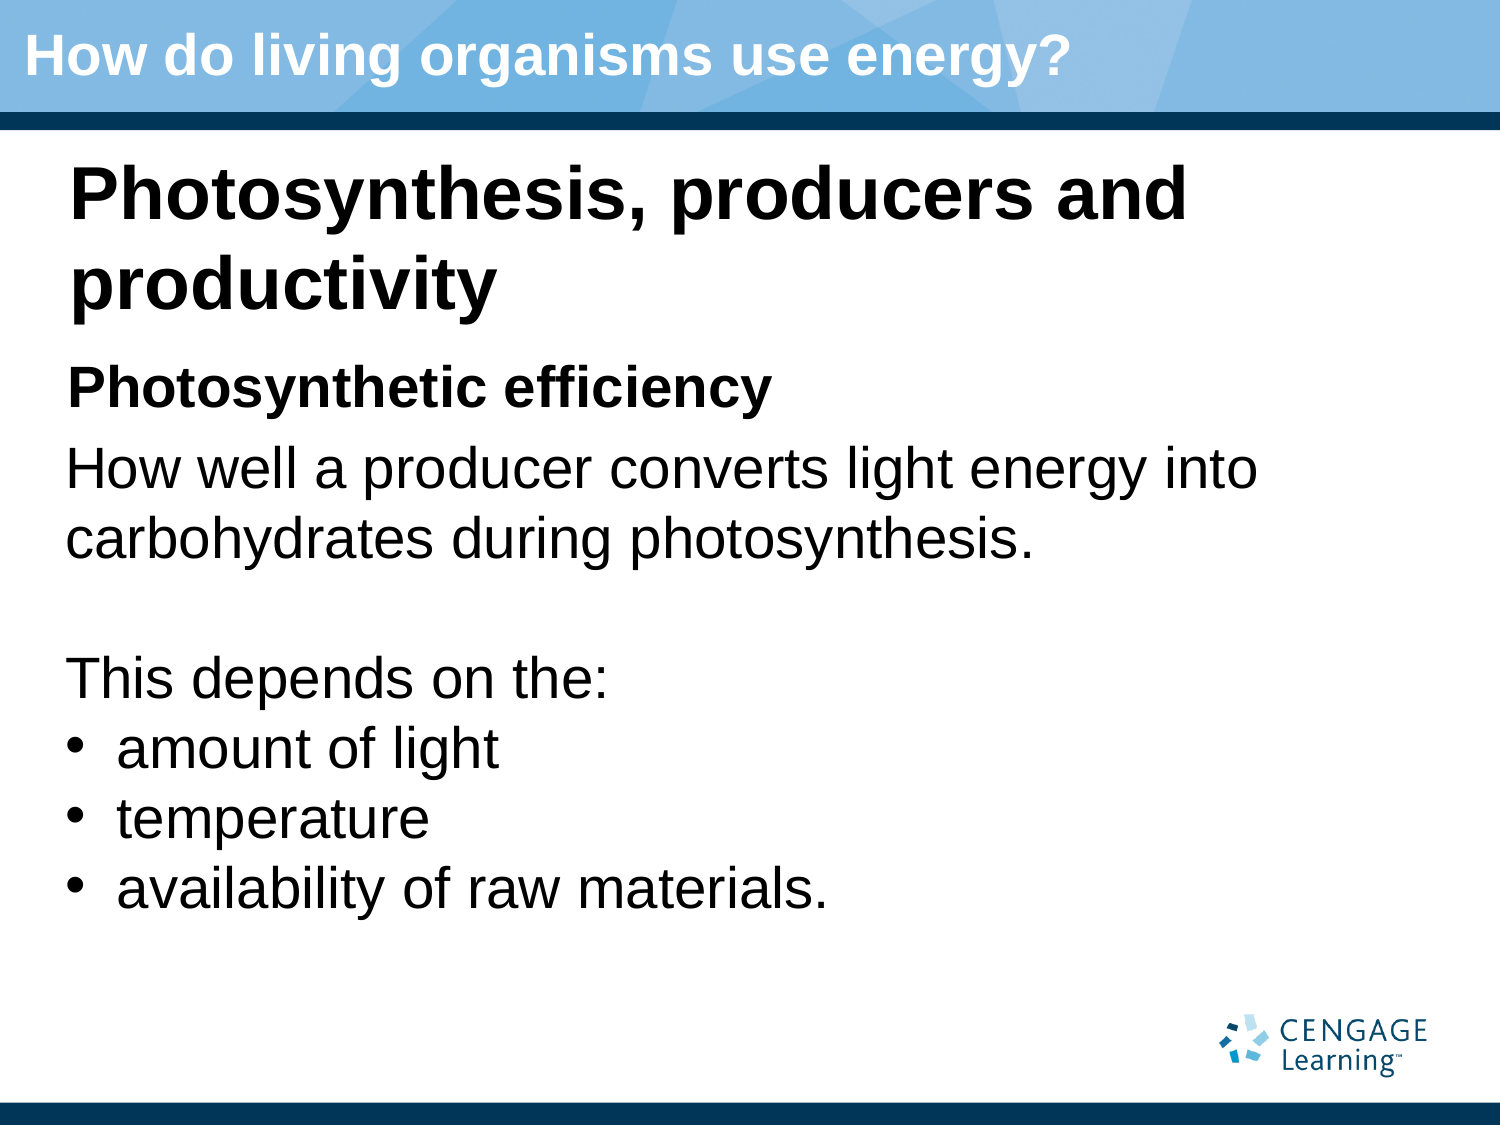

How do living organisms use energy?
Photosynthesis, producers and productivity
# Photosynthetic efficiency
How well a producer converts light energy into carbohydrates during photosynthesis.

This depends on the:
 amount of light
 temperature
 availability of raw materials.